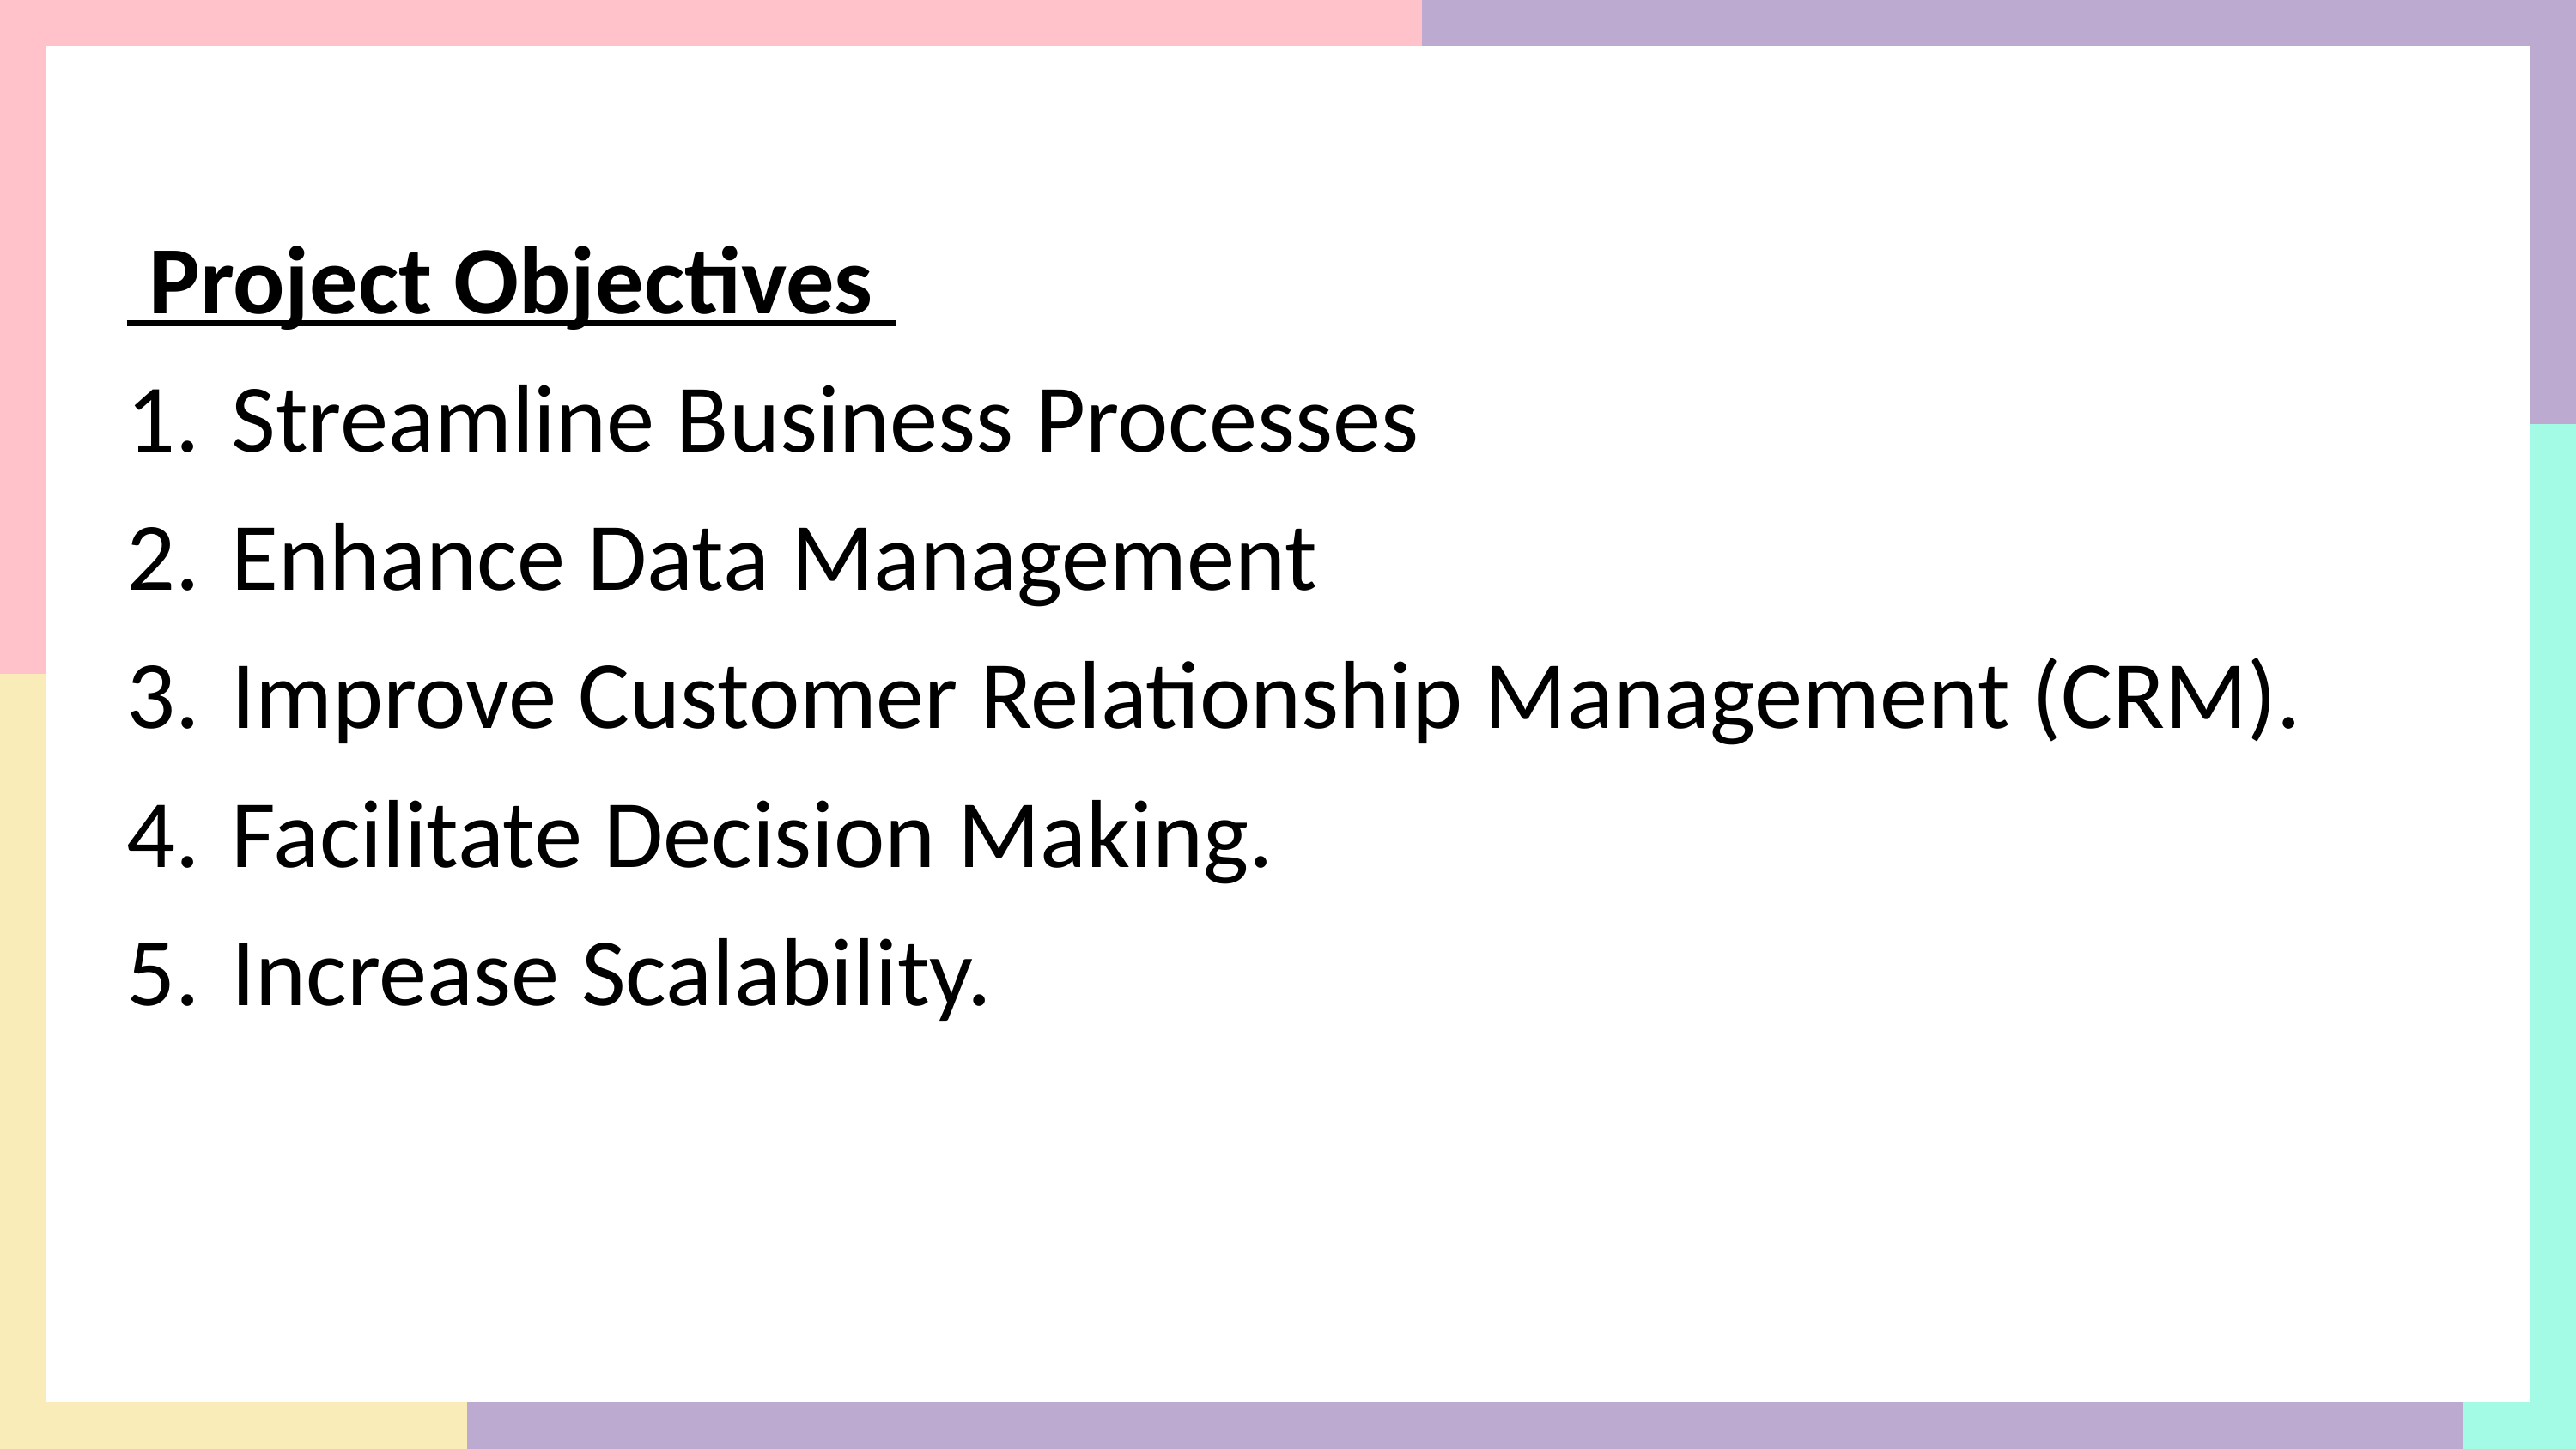

Project Objectives
Streamline Business Processes
Enhance Data Management
Improve Customer Relationship Management (CRM).
Facilitate Decision Making.
Increase Scalability.